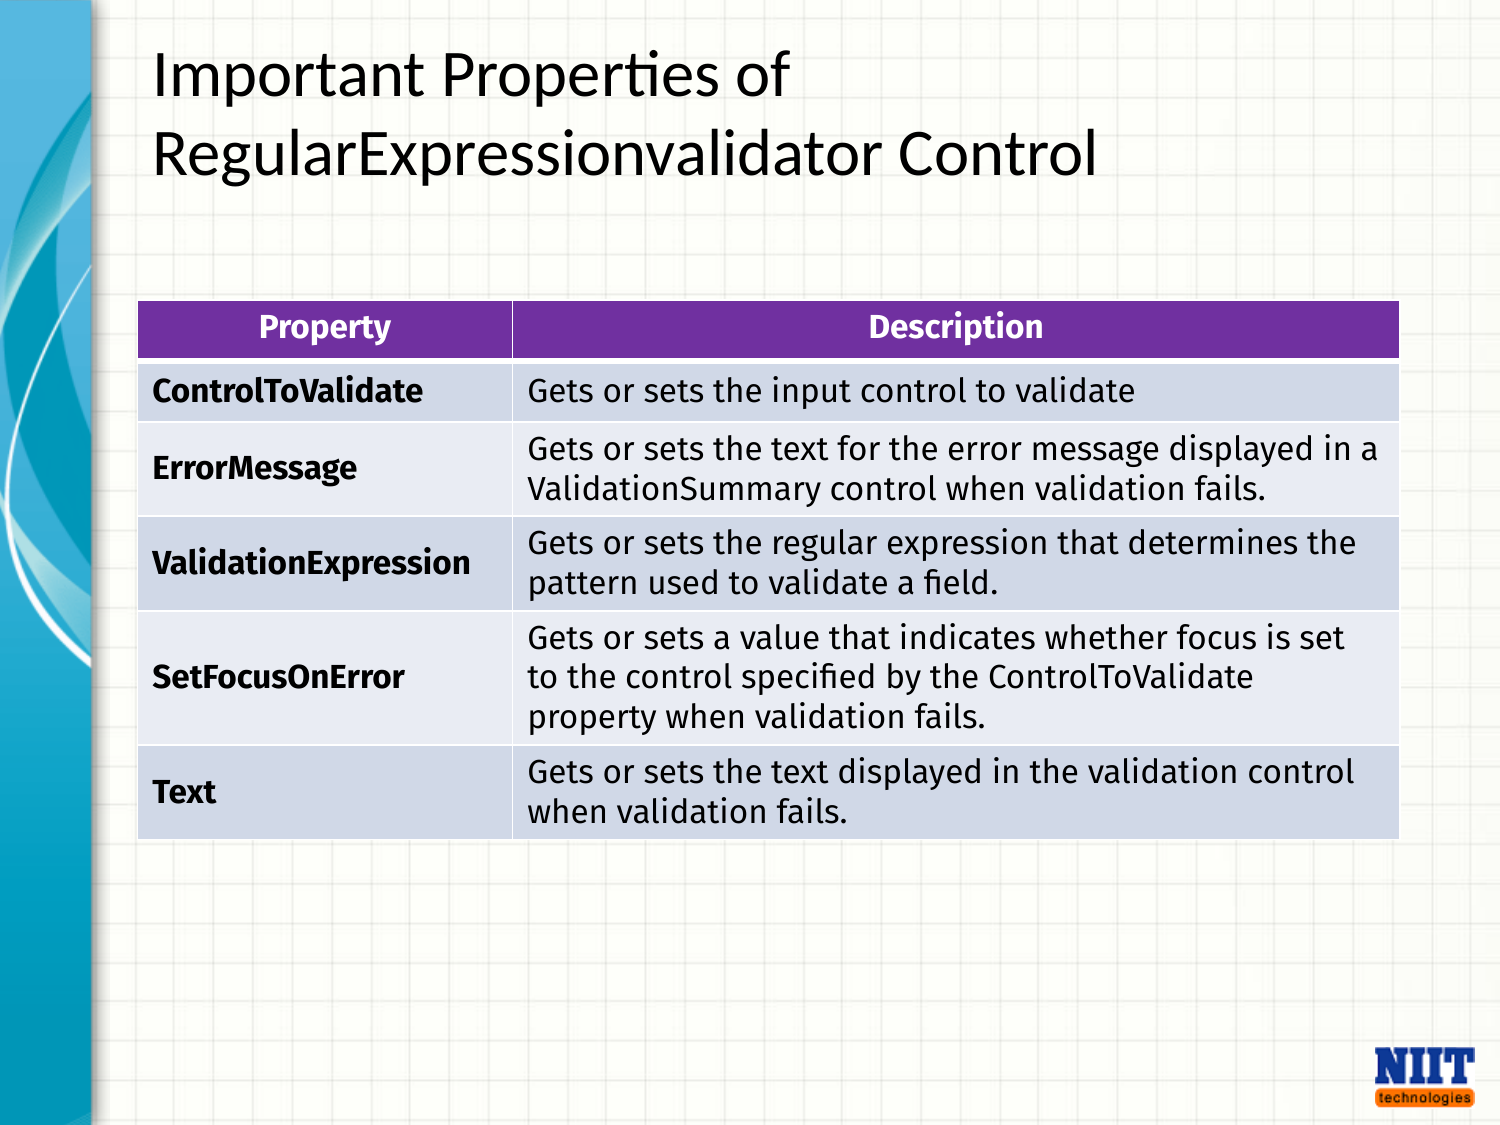

Important Properties of RegularExpressionvalidator Control
| Property | Description |
| --- | --- |
| ControlToValidate | Gets or sets the input control to validate |
| ErrorMessage | Gets or sets the text for the error message displayed in a ValidationSummary control when validation fails. |
| ValidationExpression | Gets or sets the regular expression that determines the pattern used to validate a field. |
| SetFocusOnError | Gets or sets a value that indicates whether focus is set to the control specified by the ControlToValidate property when validation fails. |
| Text | Gets or sets the text displayed in the validation control when validation fails. |